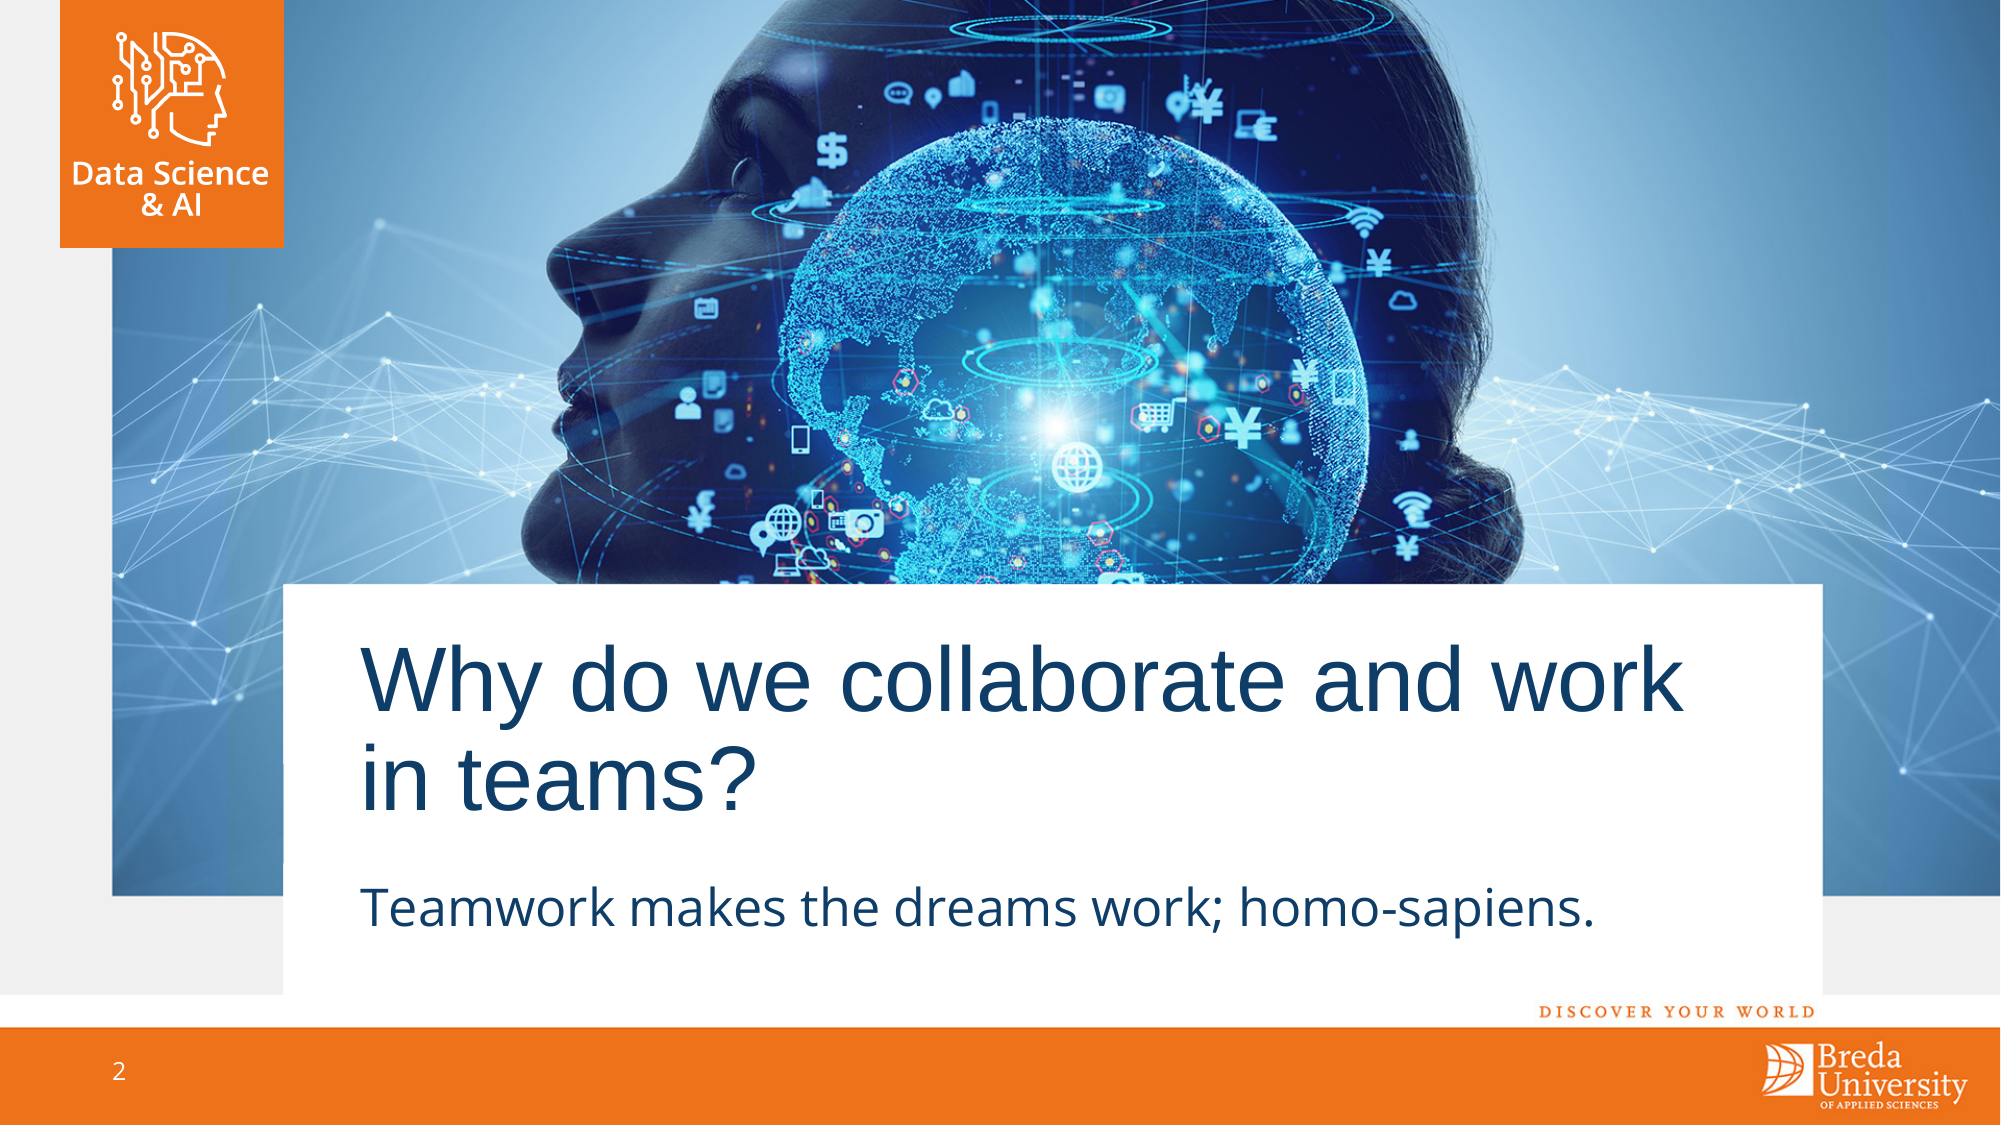

# Why do we collaborate and work in teams?
Teamwork makes the dreams work; homo-sapiens.
2